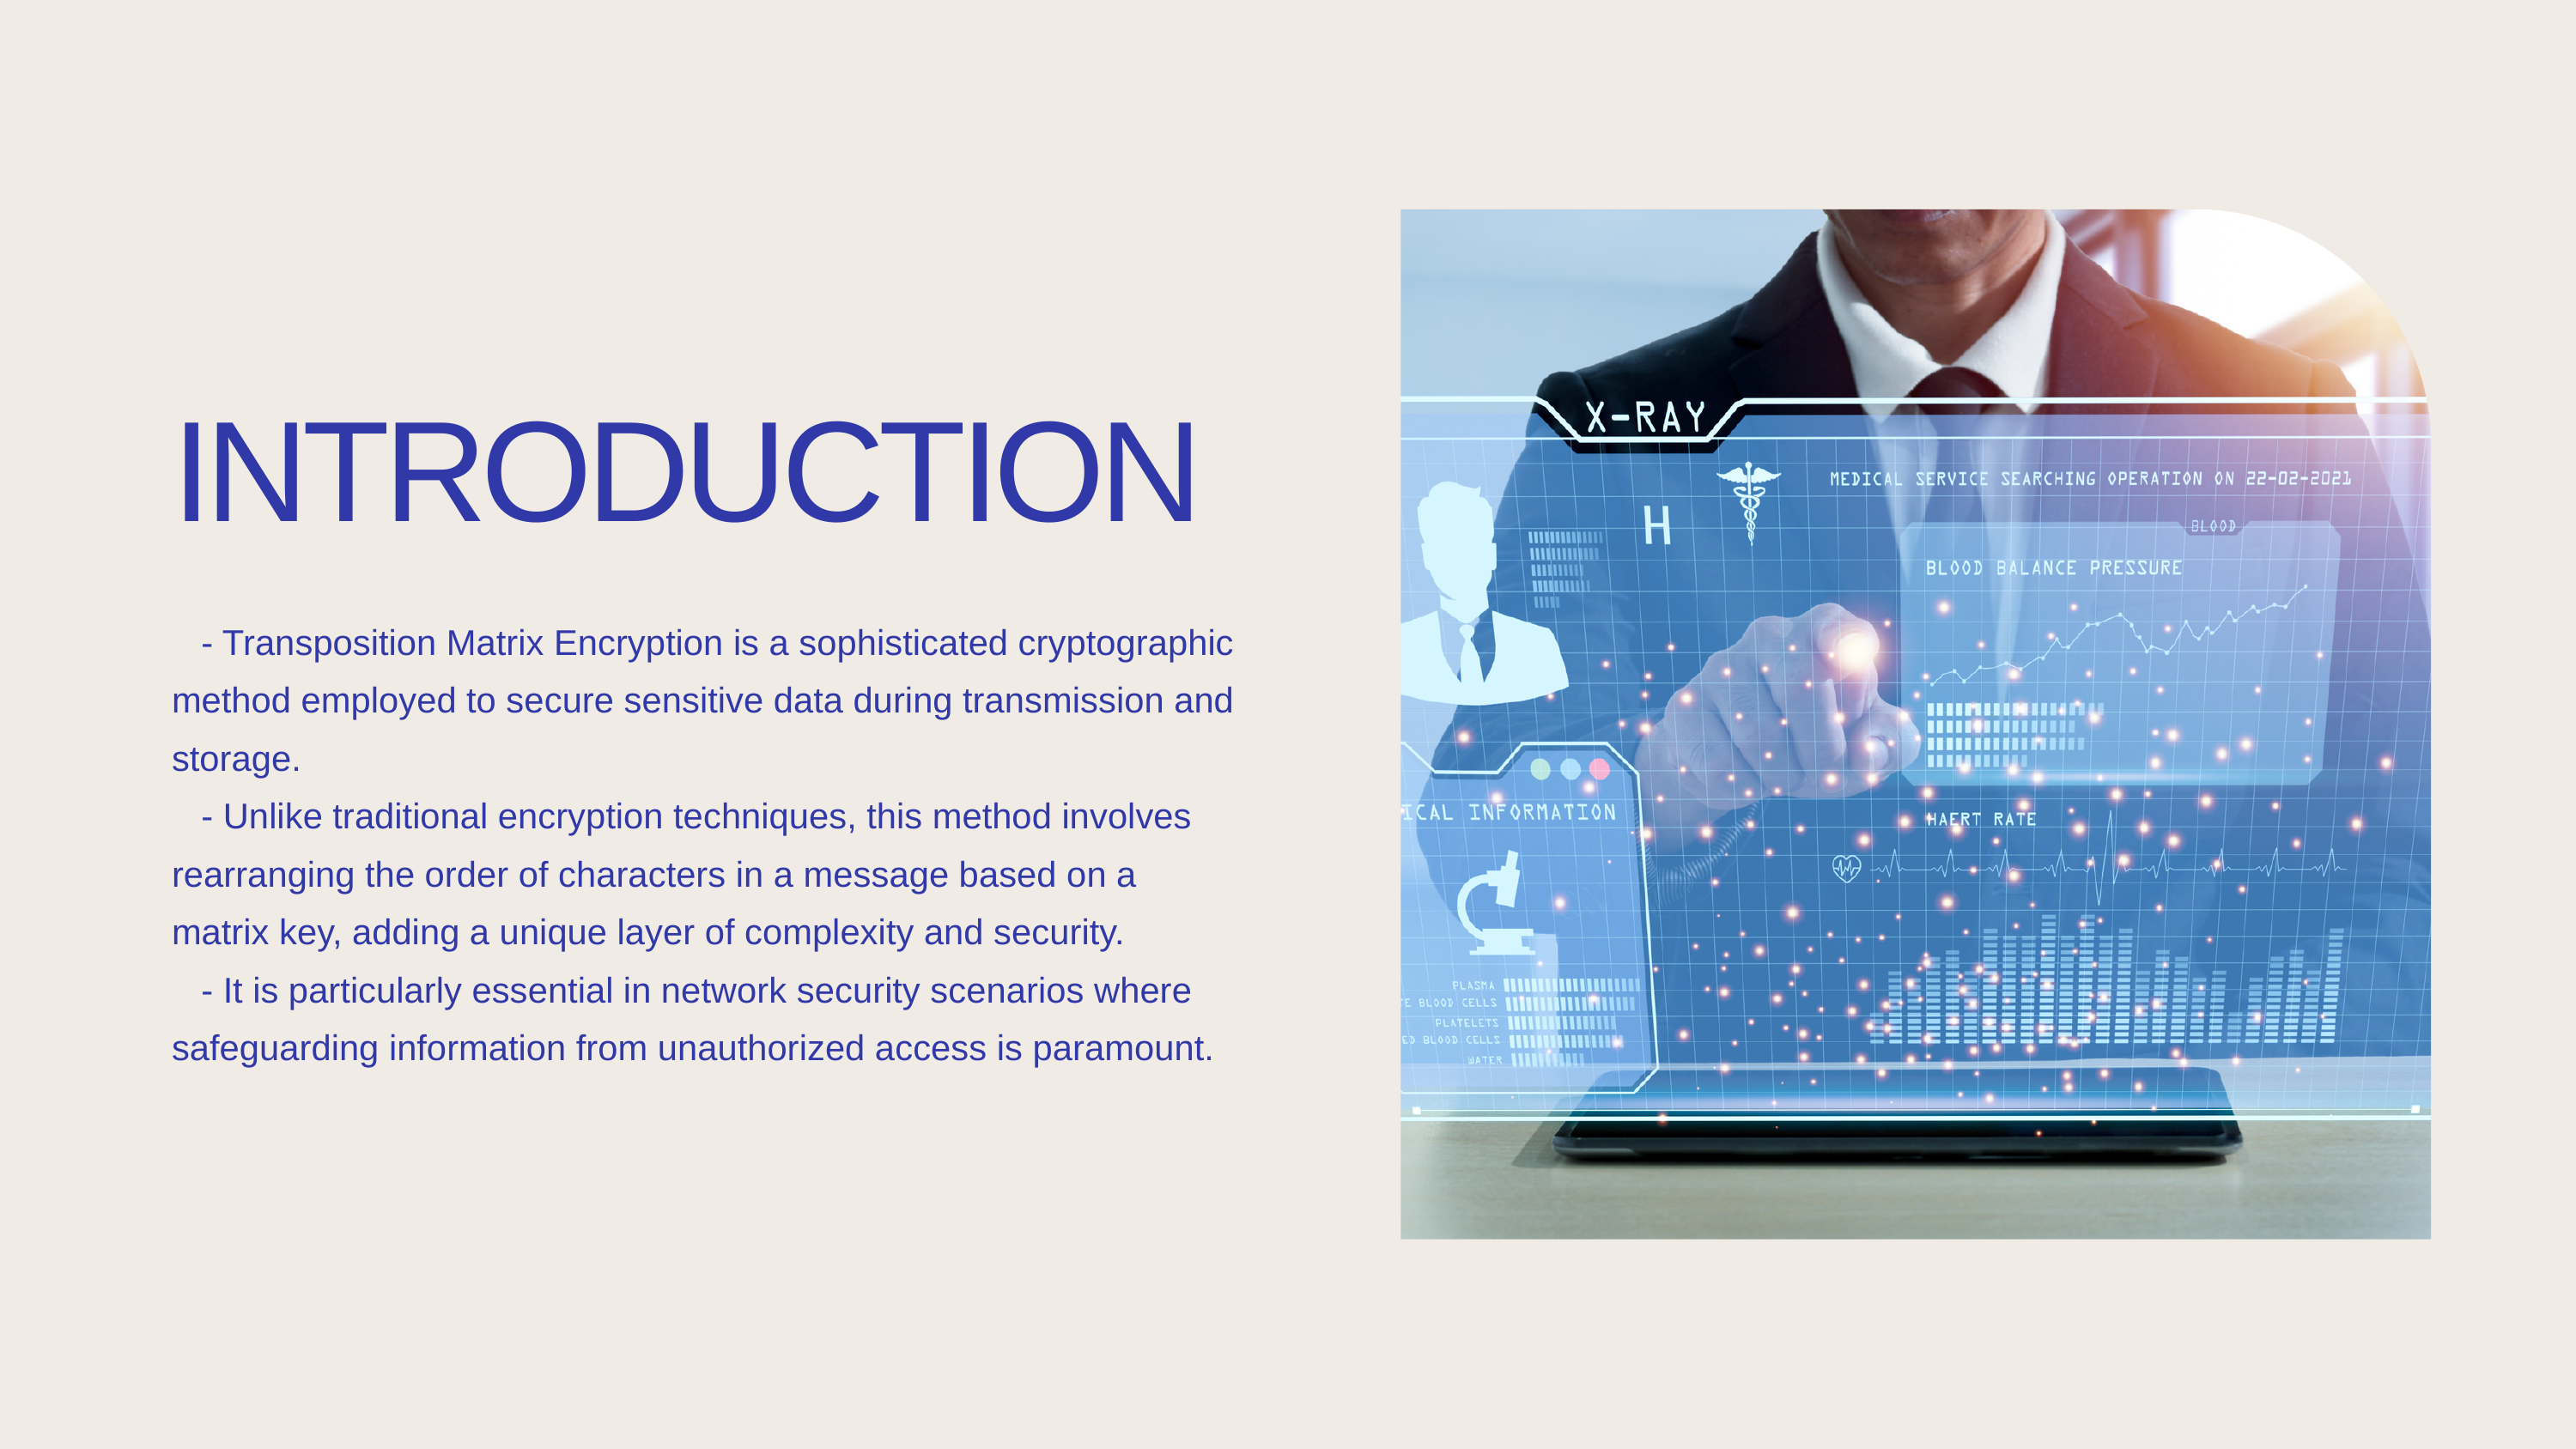

INTRODUCTION
   - Transposition Matrix Encryption is a sophisticated cryptographic method employed to secure sensitive data during transmission and storage.
   - Unlike traditional encryption techniques, this method involves rearranging the order of characters in a message based on a matrix key, adding a unique layer of complexity and security.
   - It is particularly essential in network security scenarios where safeguarding information from unauthorized access is paramount.